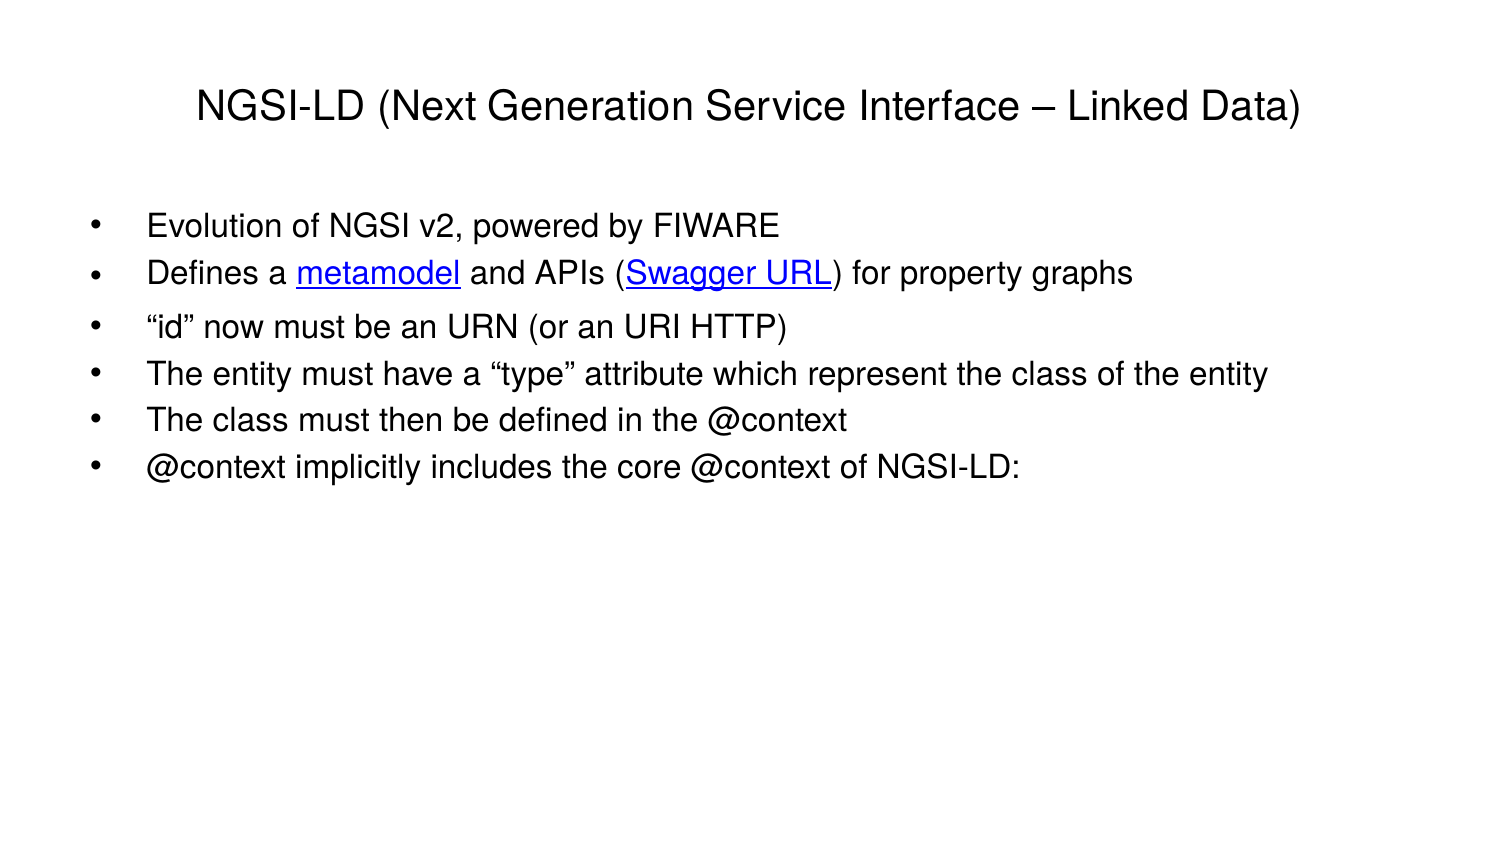

# NGSI-LD (Next Generation Service Interface – Linked Data)
Evolution of NGSI v2, powered by FIWARE
Defines a metamodel and APIs (Swagger URL) for property graphs
“id” now must be an URN (or an URI HTTP)
The entity must have a “type” attribute which represent the class of the entity
The class must then be defined in the @context
@context implicitly includes the core @context of NGSI-LD: